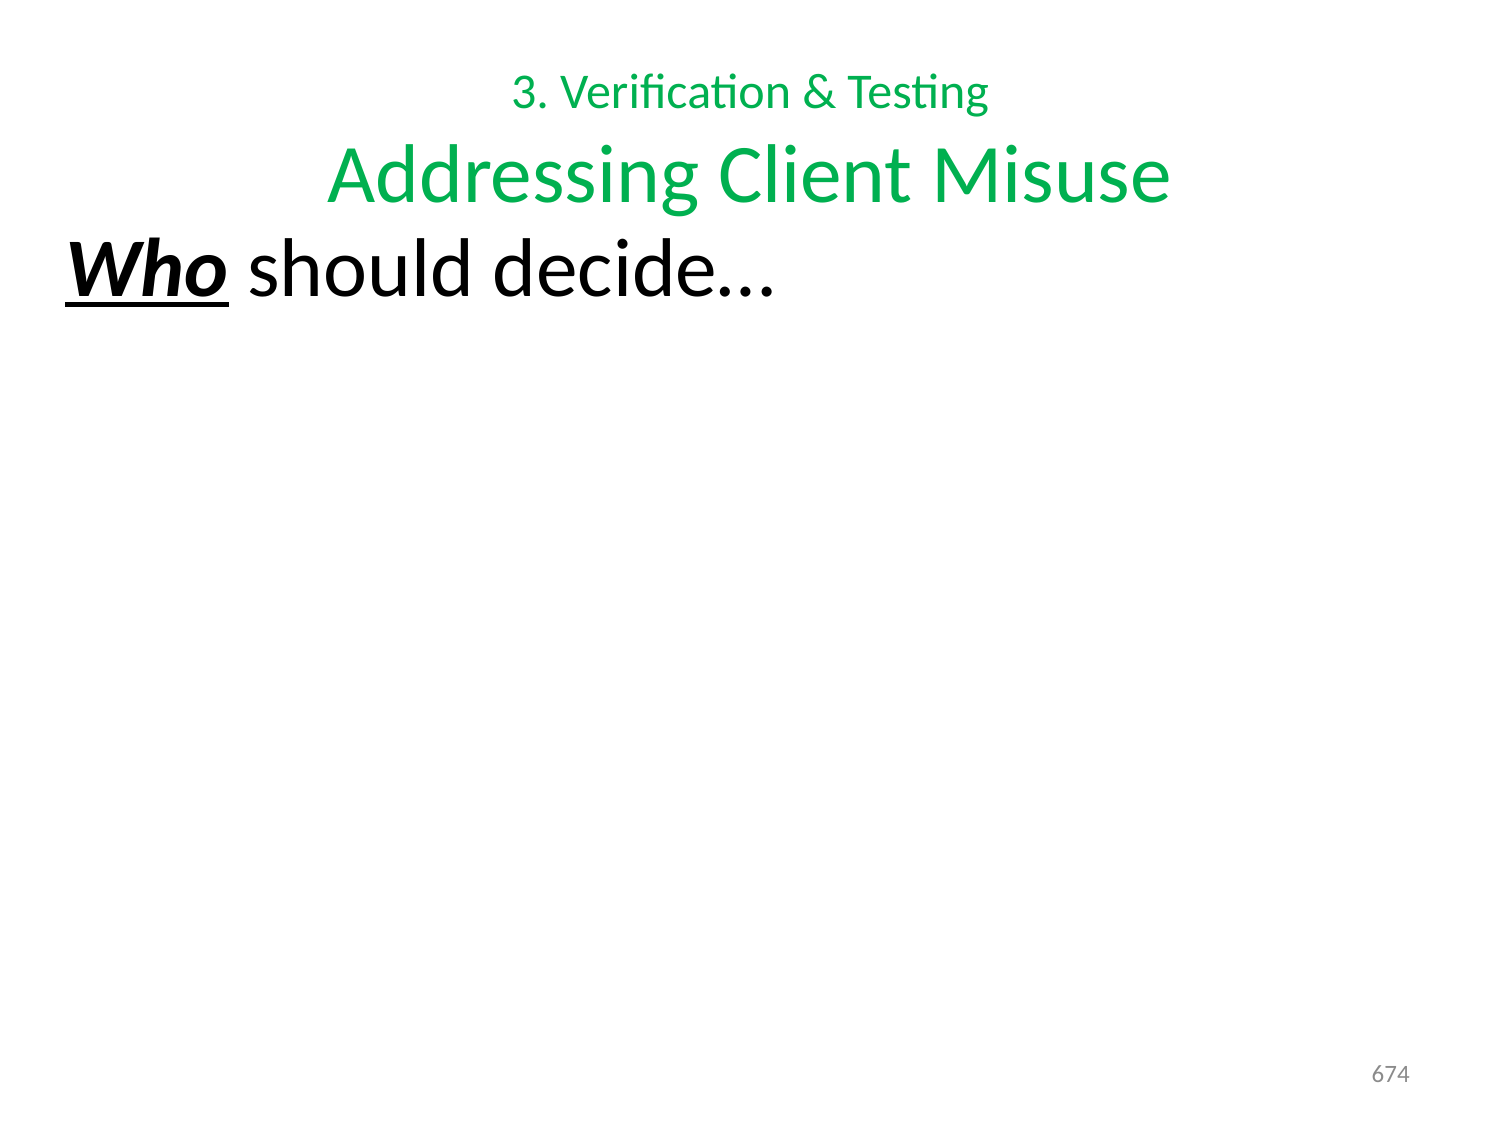

# 3. Verification & Testing Addressing Client Misuse
Who should decide…

674